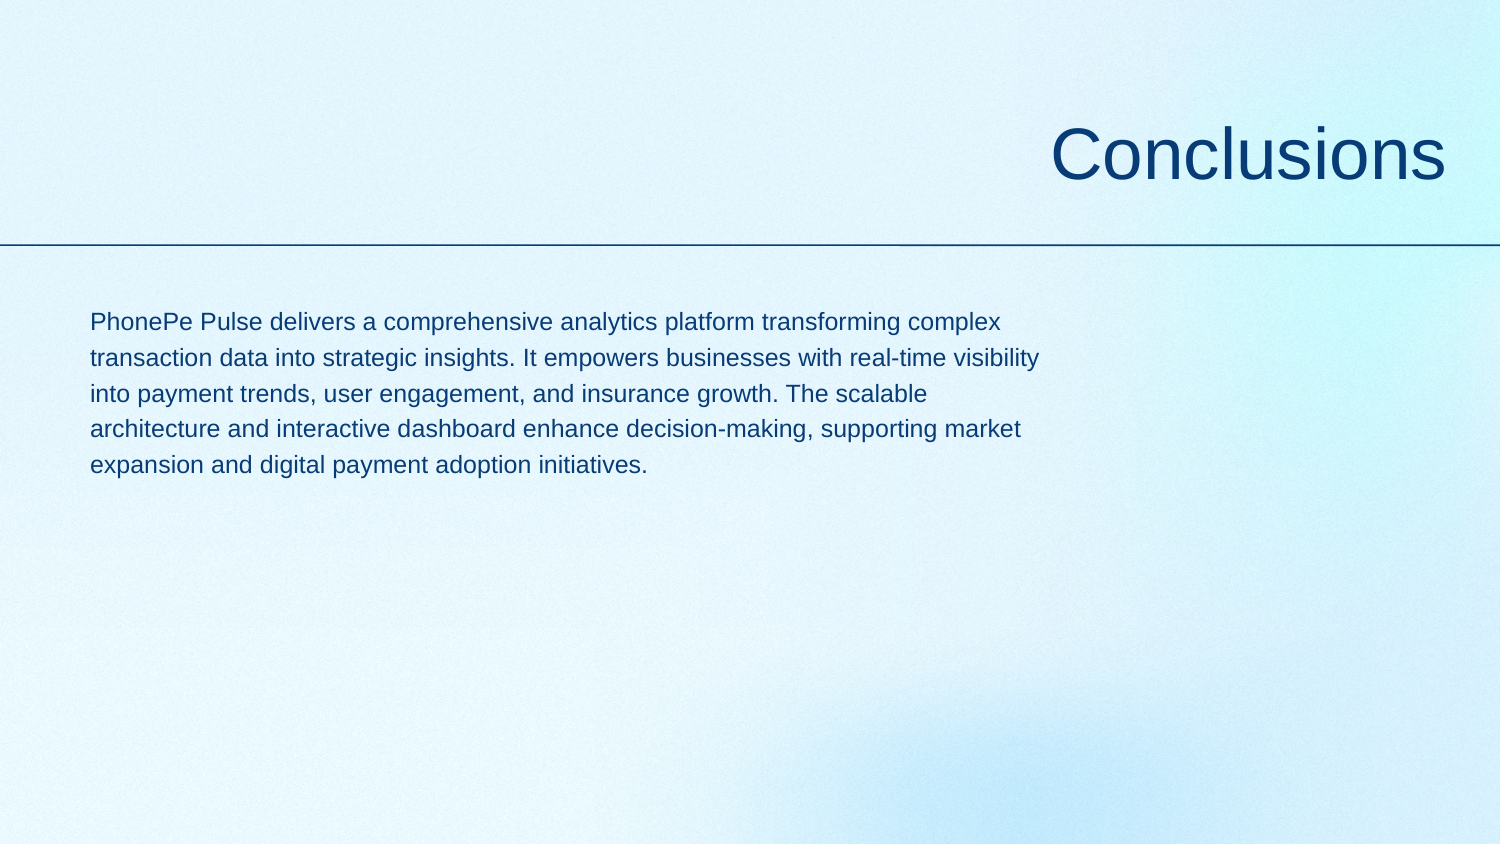

# Conclusions
PhonePe Pulse delivers a comprehensive analytics platform transforming complex transaction data into strategic insights. It empowers businesses with real-time visibility into payment trends, user engagement, and insurance growth. The scalable architecture and interactive dashboard enhance decision-making, supporting market expansion and digital payment adoption initiatives.